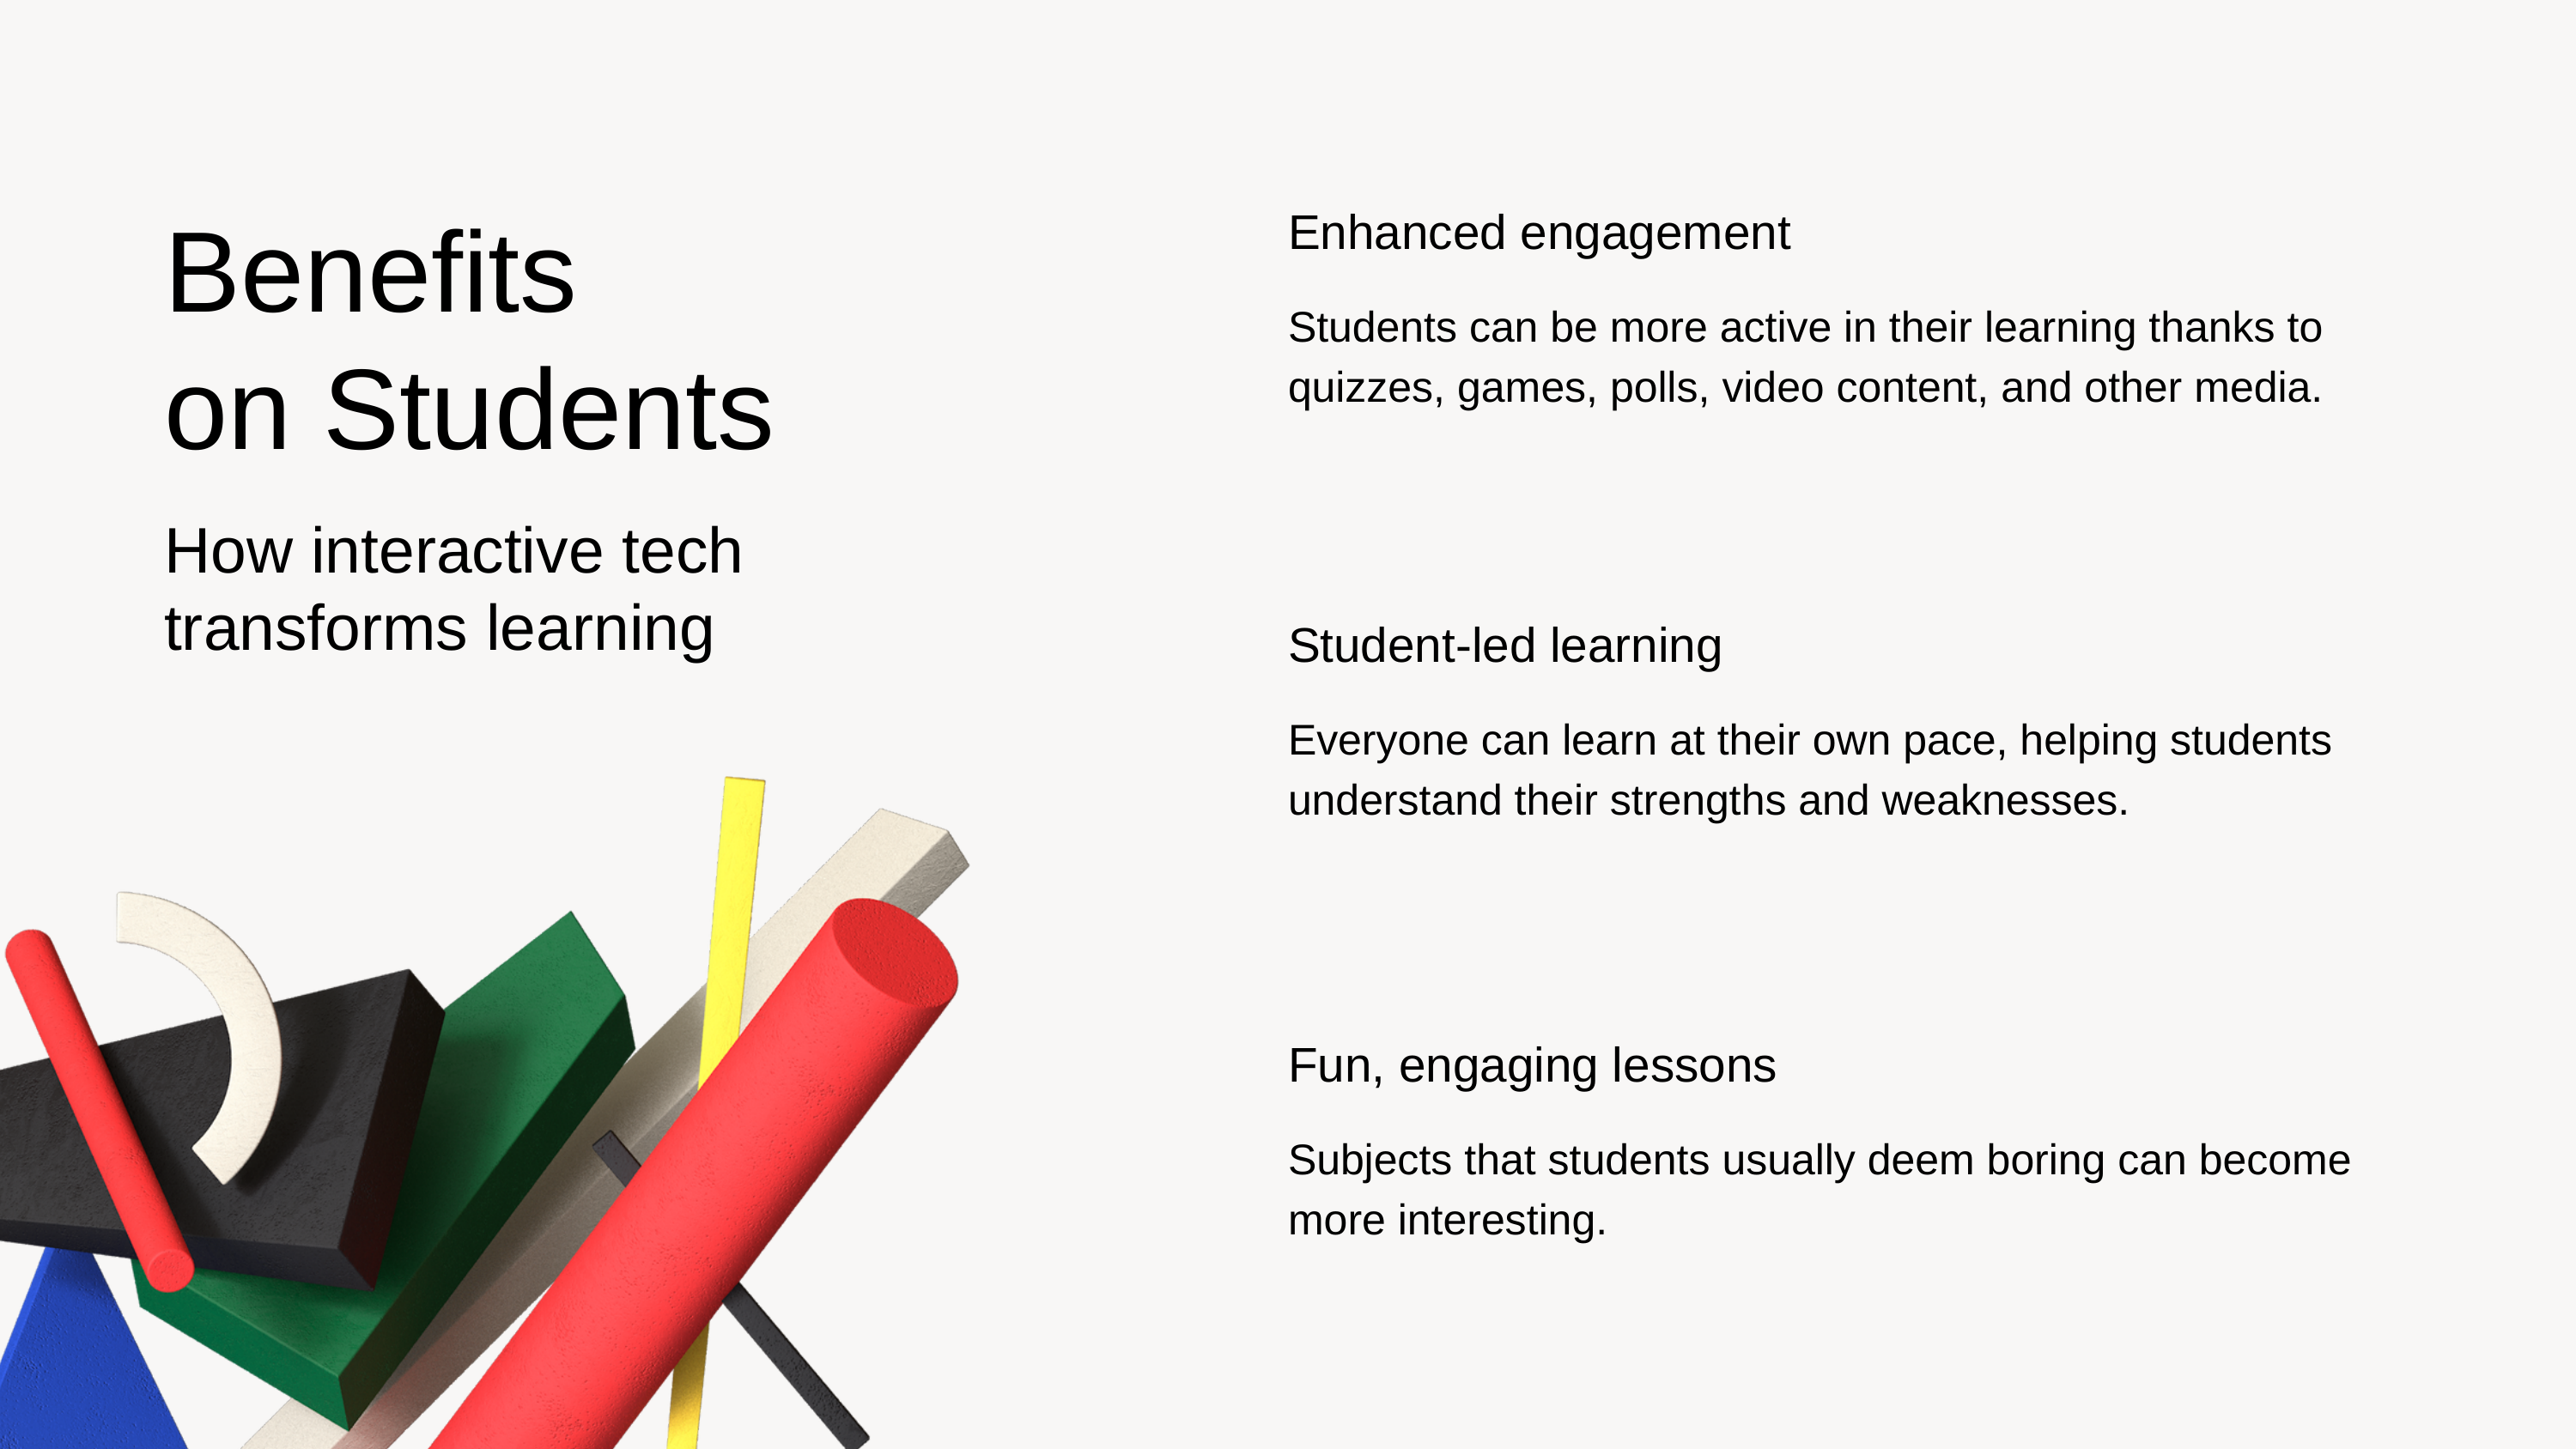

Enhanced engagement
Students can be more active in their learning thanks to quizzes, games, polls, video content, and other media.
Benefits
on Students
How interactive tech transforms learning
Student-led learning
Everyone can learn at their own pace, helping students understand their strengths and weaknesses.

Fun, engaging lessons
Subjects that students usually deem boring can become more interesting.